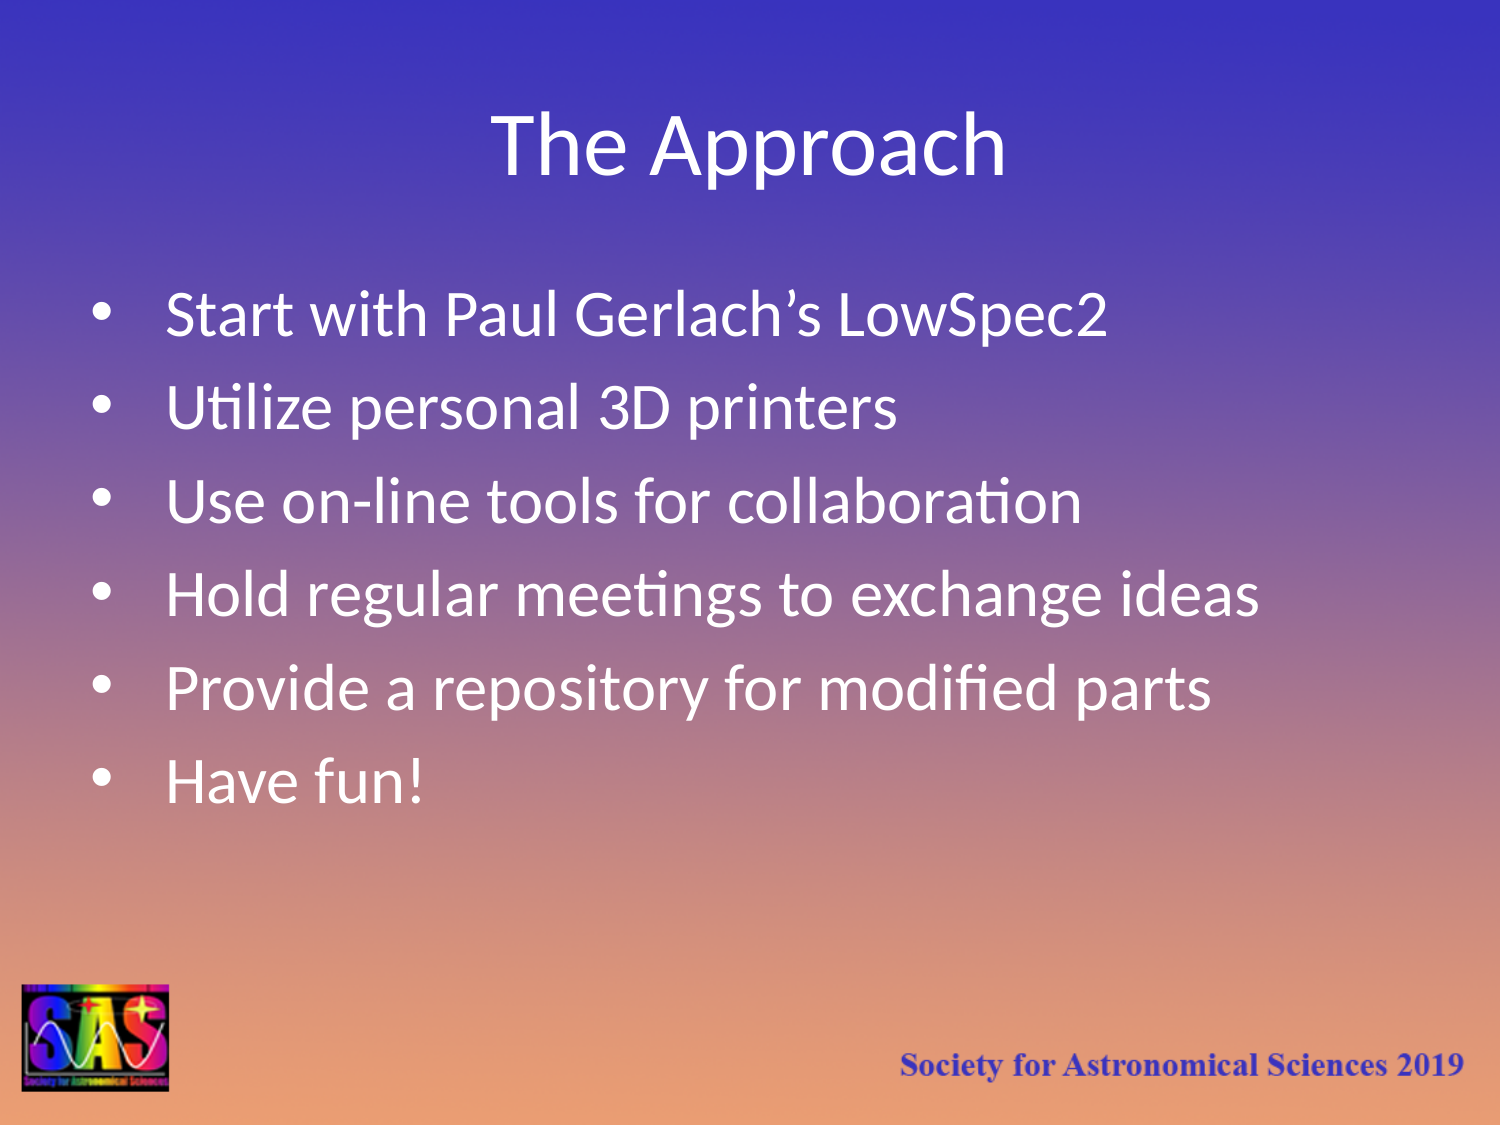

# The Approach
Start with Paul Gerlach’s LowSpec2
Utilize personal 3D printers
Use on-line tools for collaboration
Hold regular meetings to exchange ideas
Provide a repository for modified parts
Have fun!